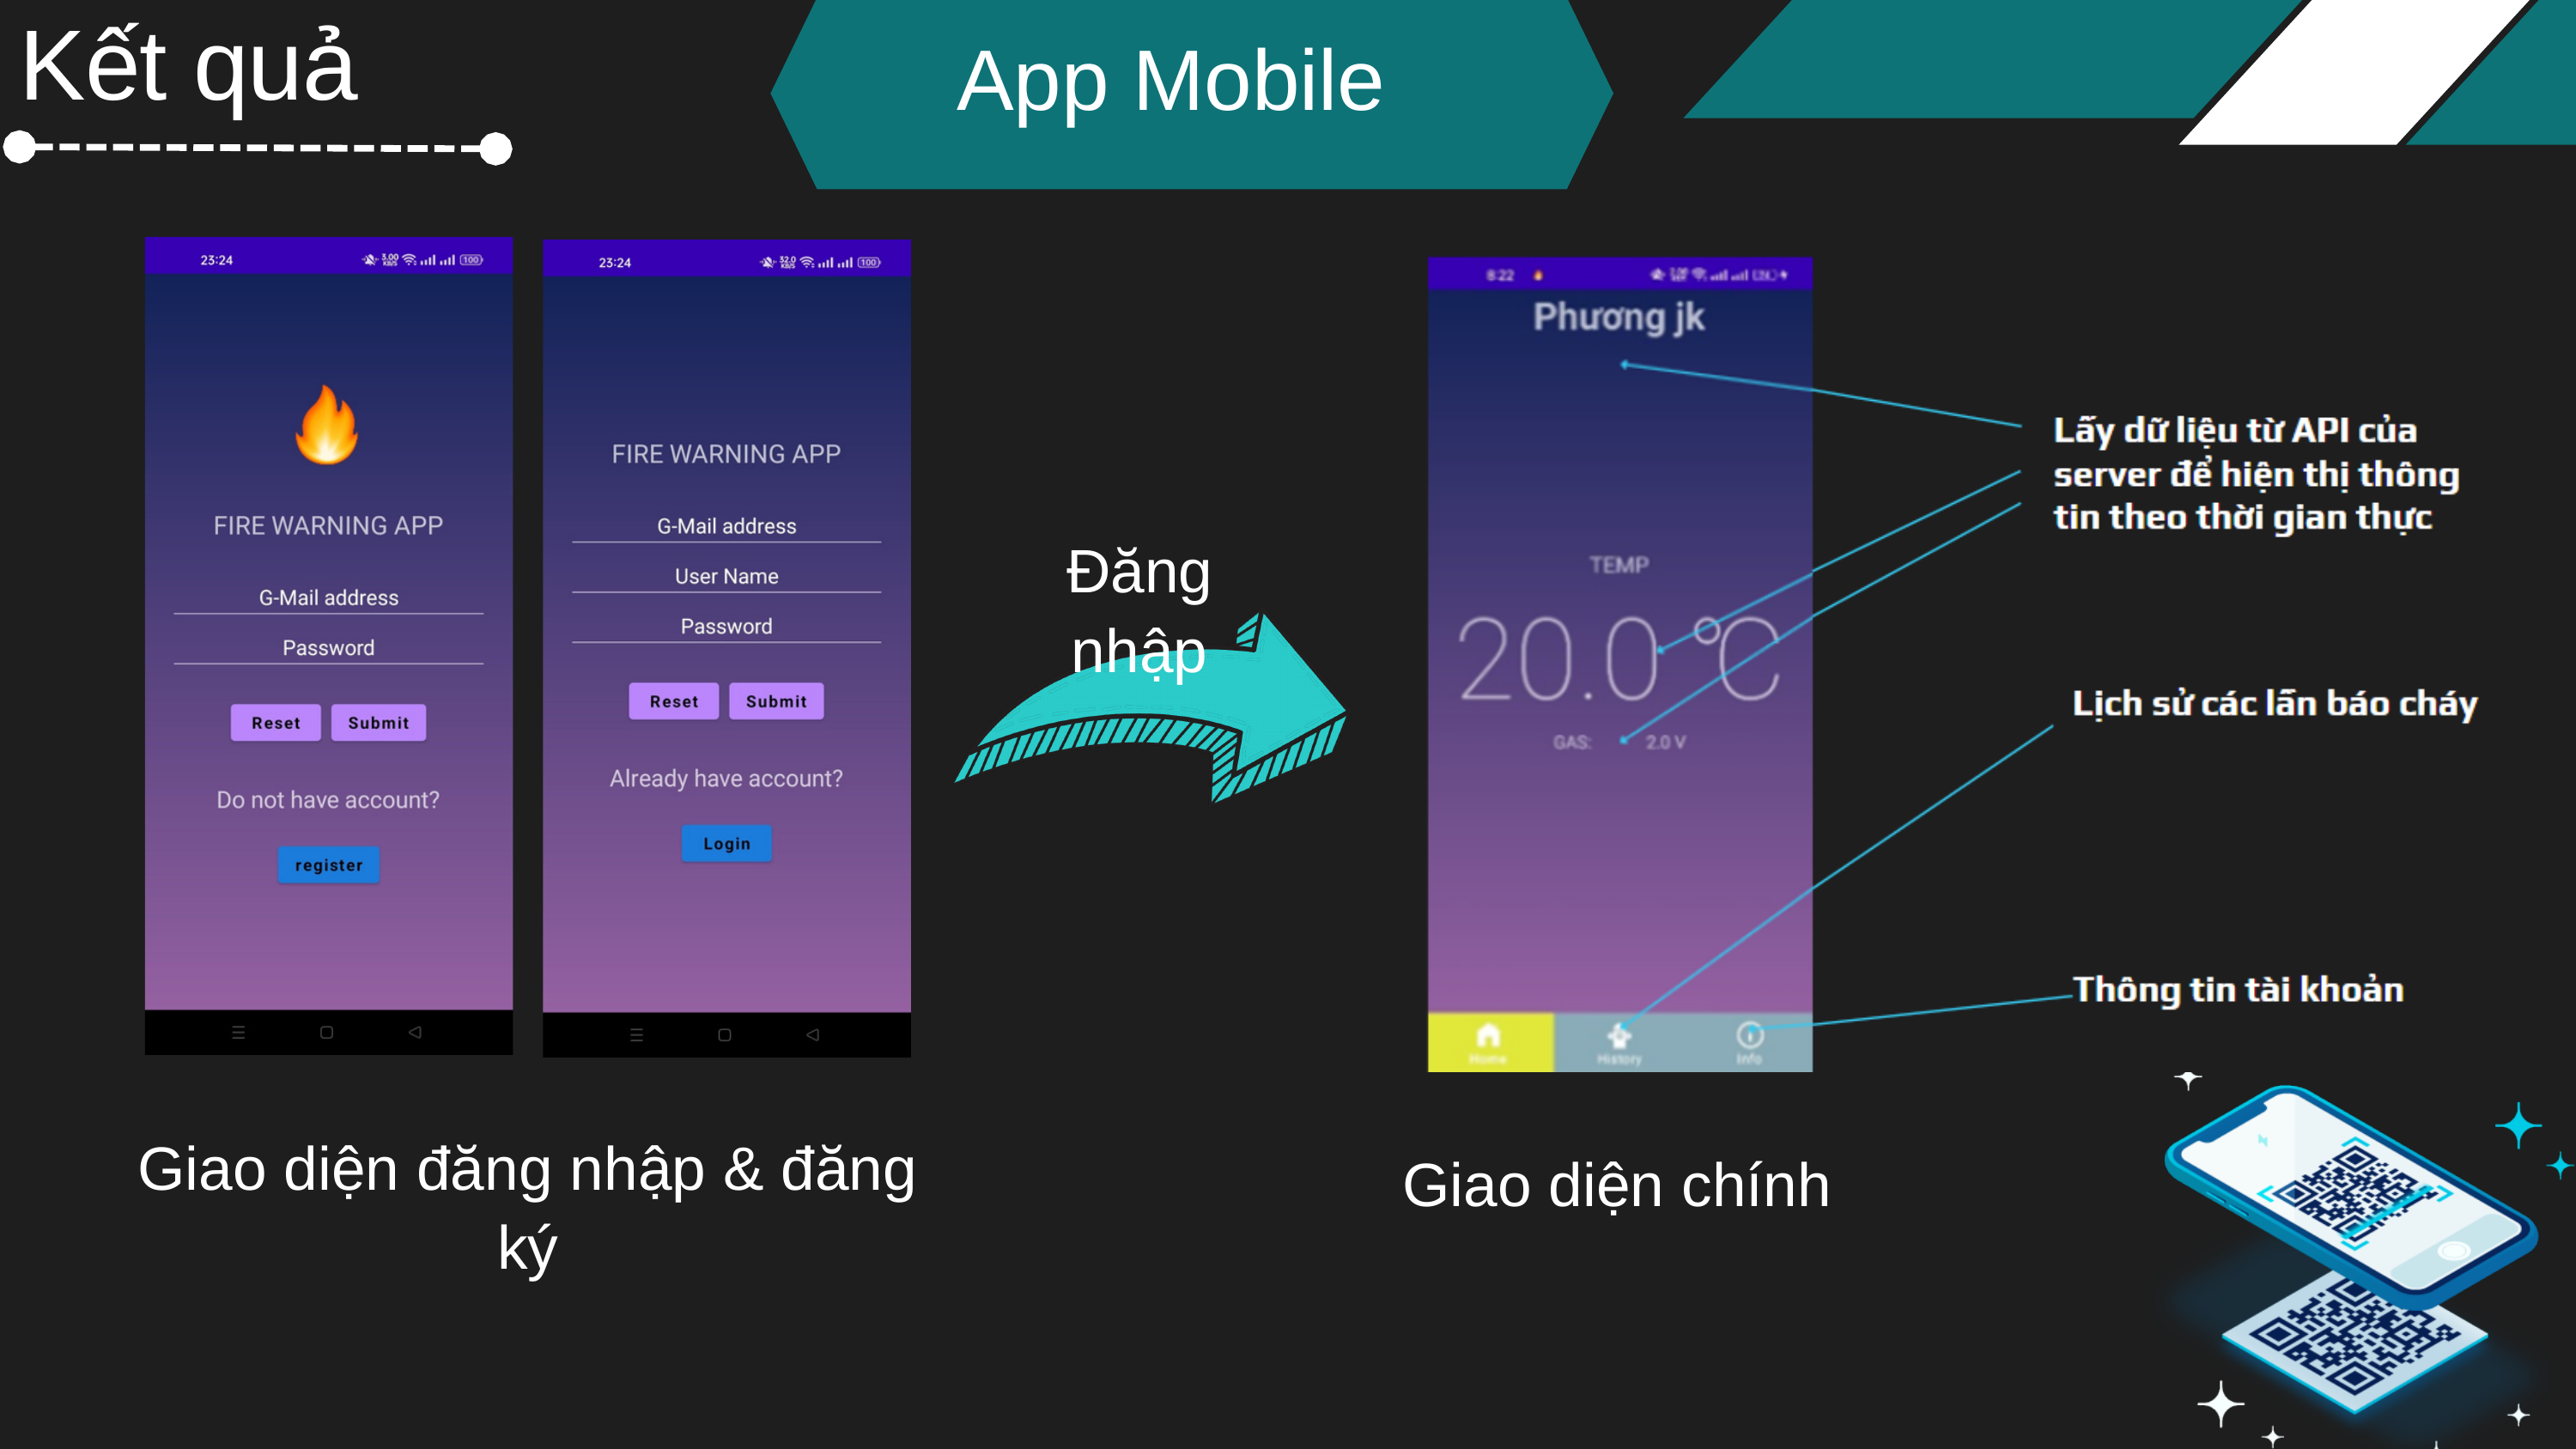

Kết quả

App Mobile

Đăng nhập

Giao diện đăng nhập & đăng ký
Giao diện chính